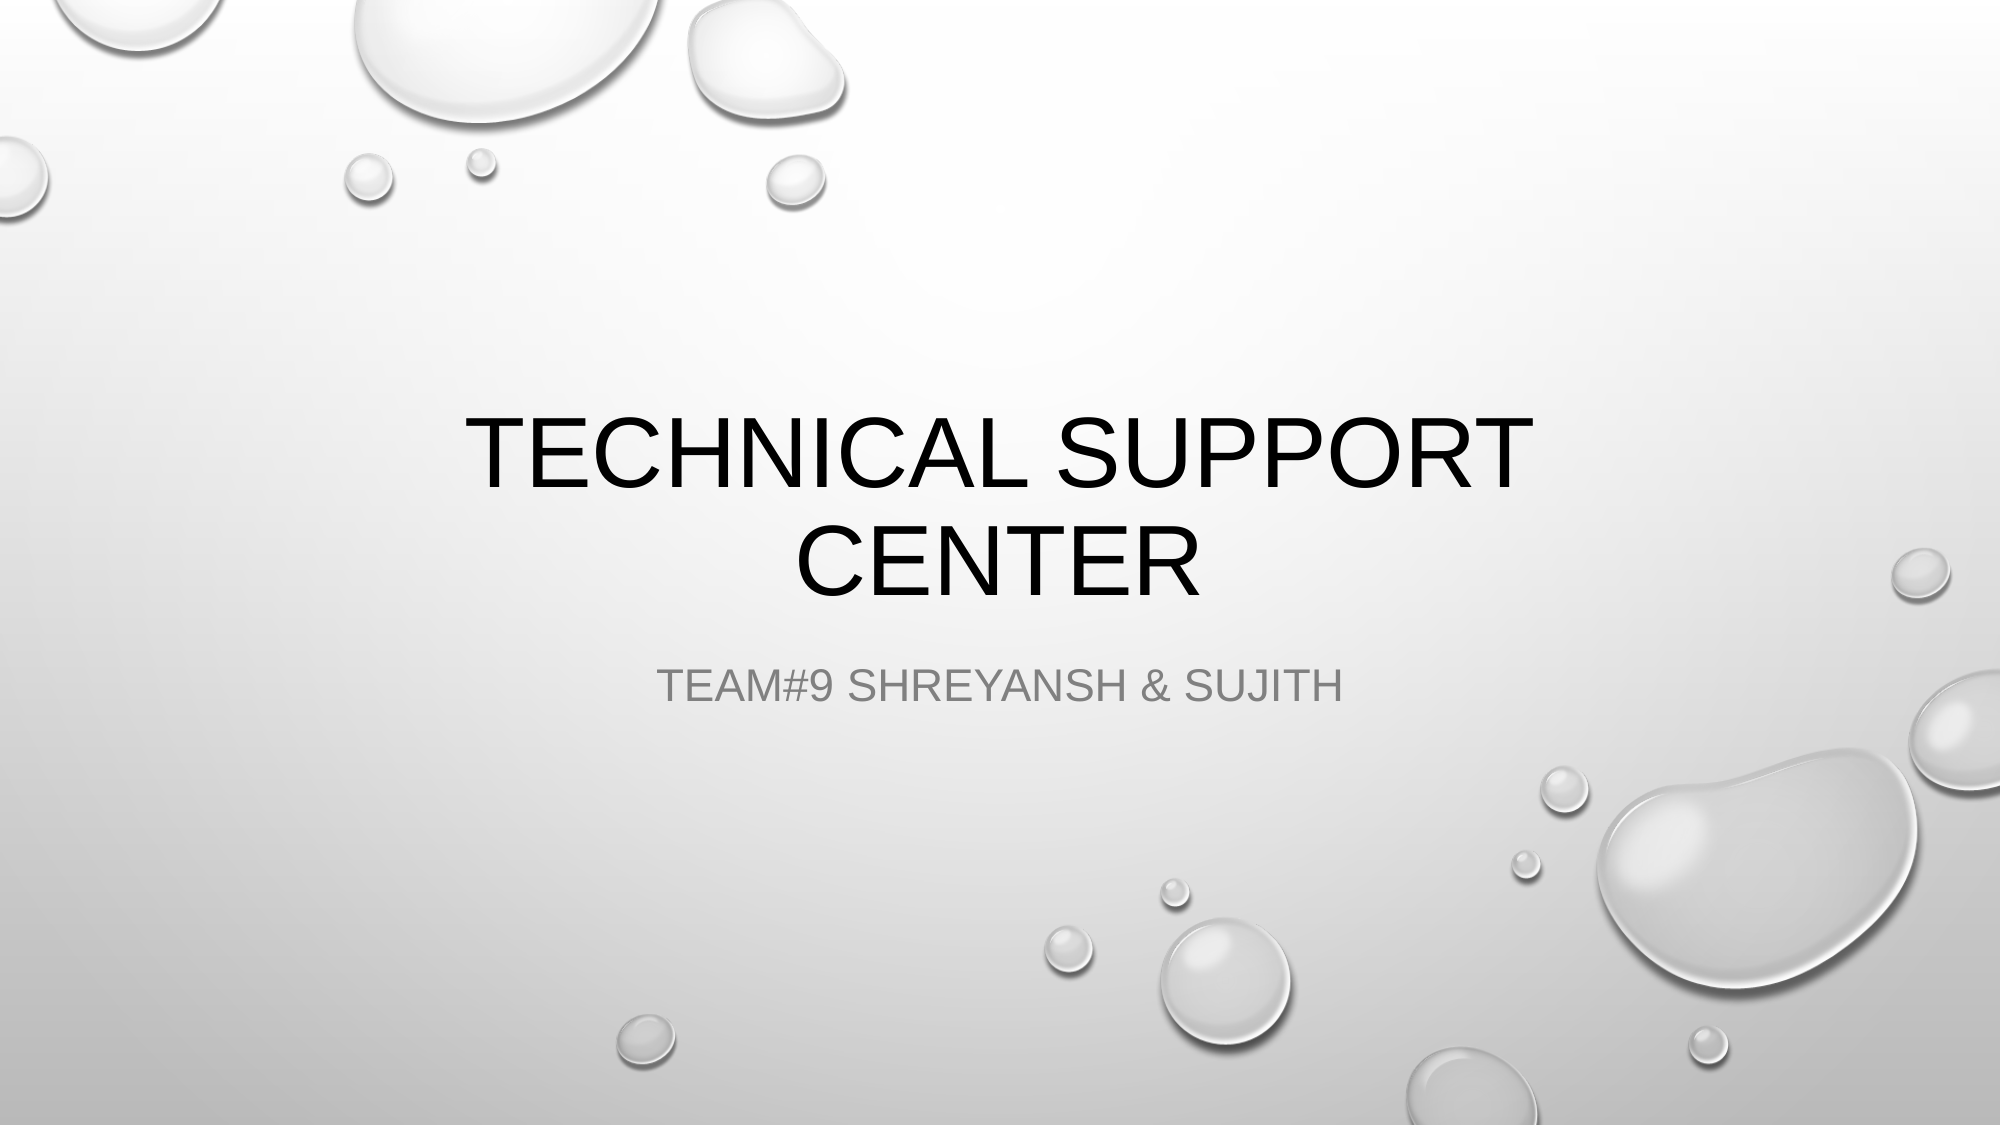

# Technical support center
Team#9 Shreyansh & sujith